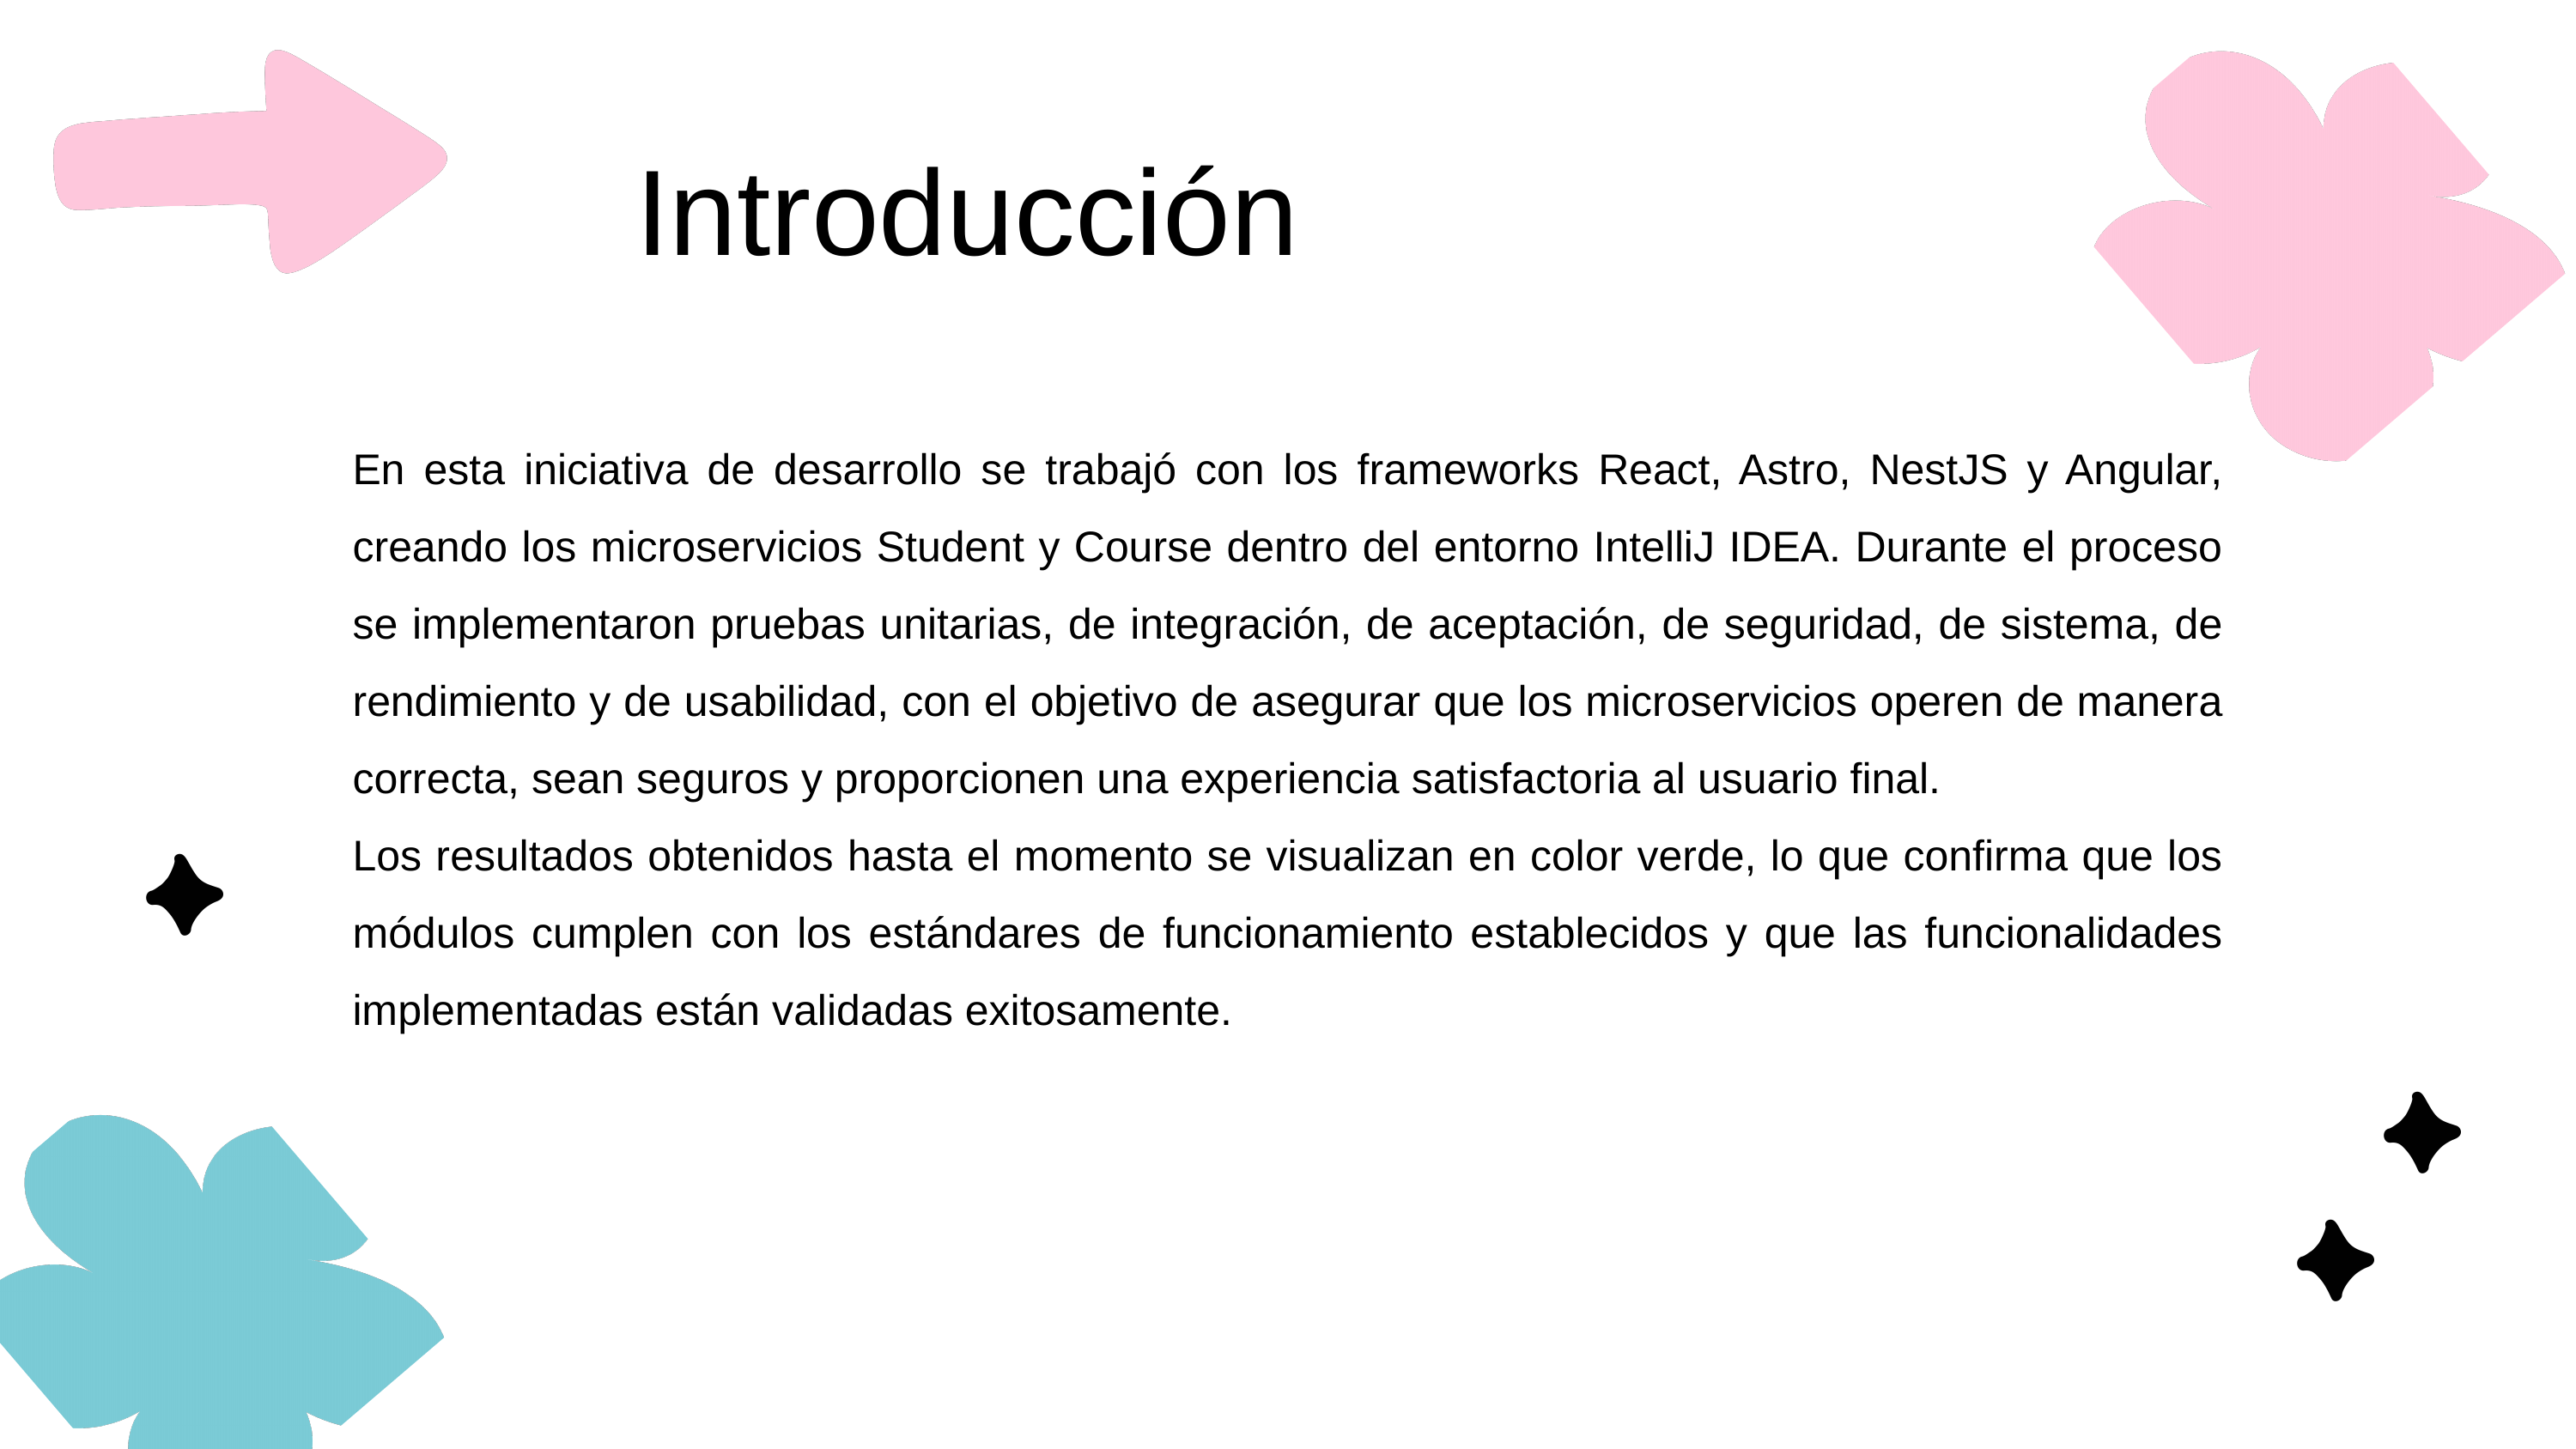

Introducción
En esta iniciativa de desarrollo se trabajó con los frameworks React, Astro, NestJS y Angular, creando los microservicios Student y Course dentro del entorno IntelliJ IDEA. Durante el proceso se implementaron pruebas unitarias, de integración, de aceptación, de seguridad, de sistema, de rendimiento y de usabilidad, con el objetivo de asegurar que los microservicios operen de manera correcta, sean seguros y proporcionen una experiencia satisfactoria al usuario final.
Los resultados obtenidos hasta el momento se visualizan en color verde, lo que confirma que los módulos cumplen con los estándares de funcionamiento establecidos y que las funcionalidades implementadas están validadas exitosamente.